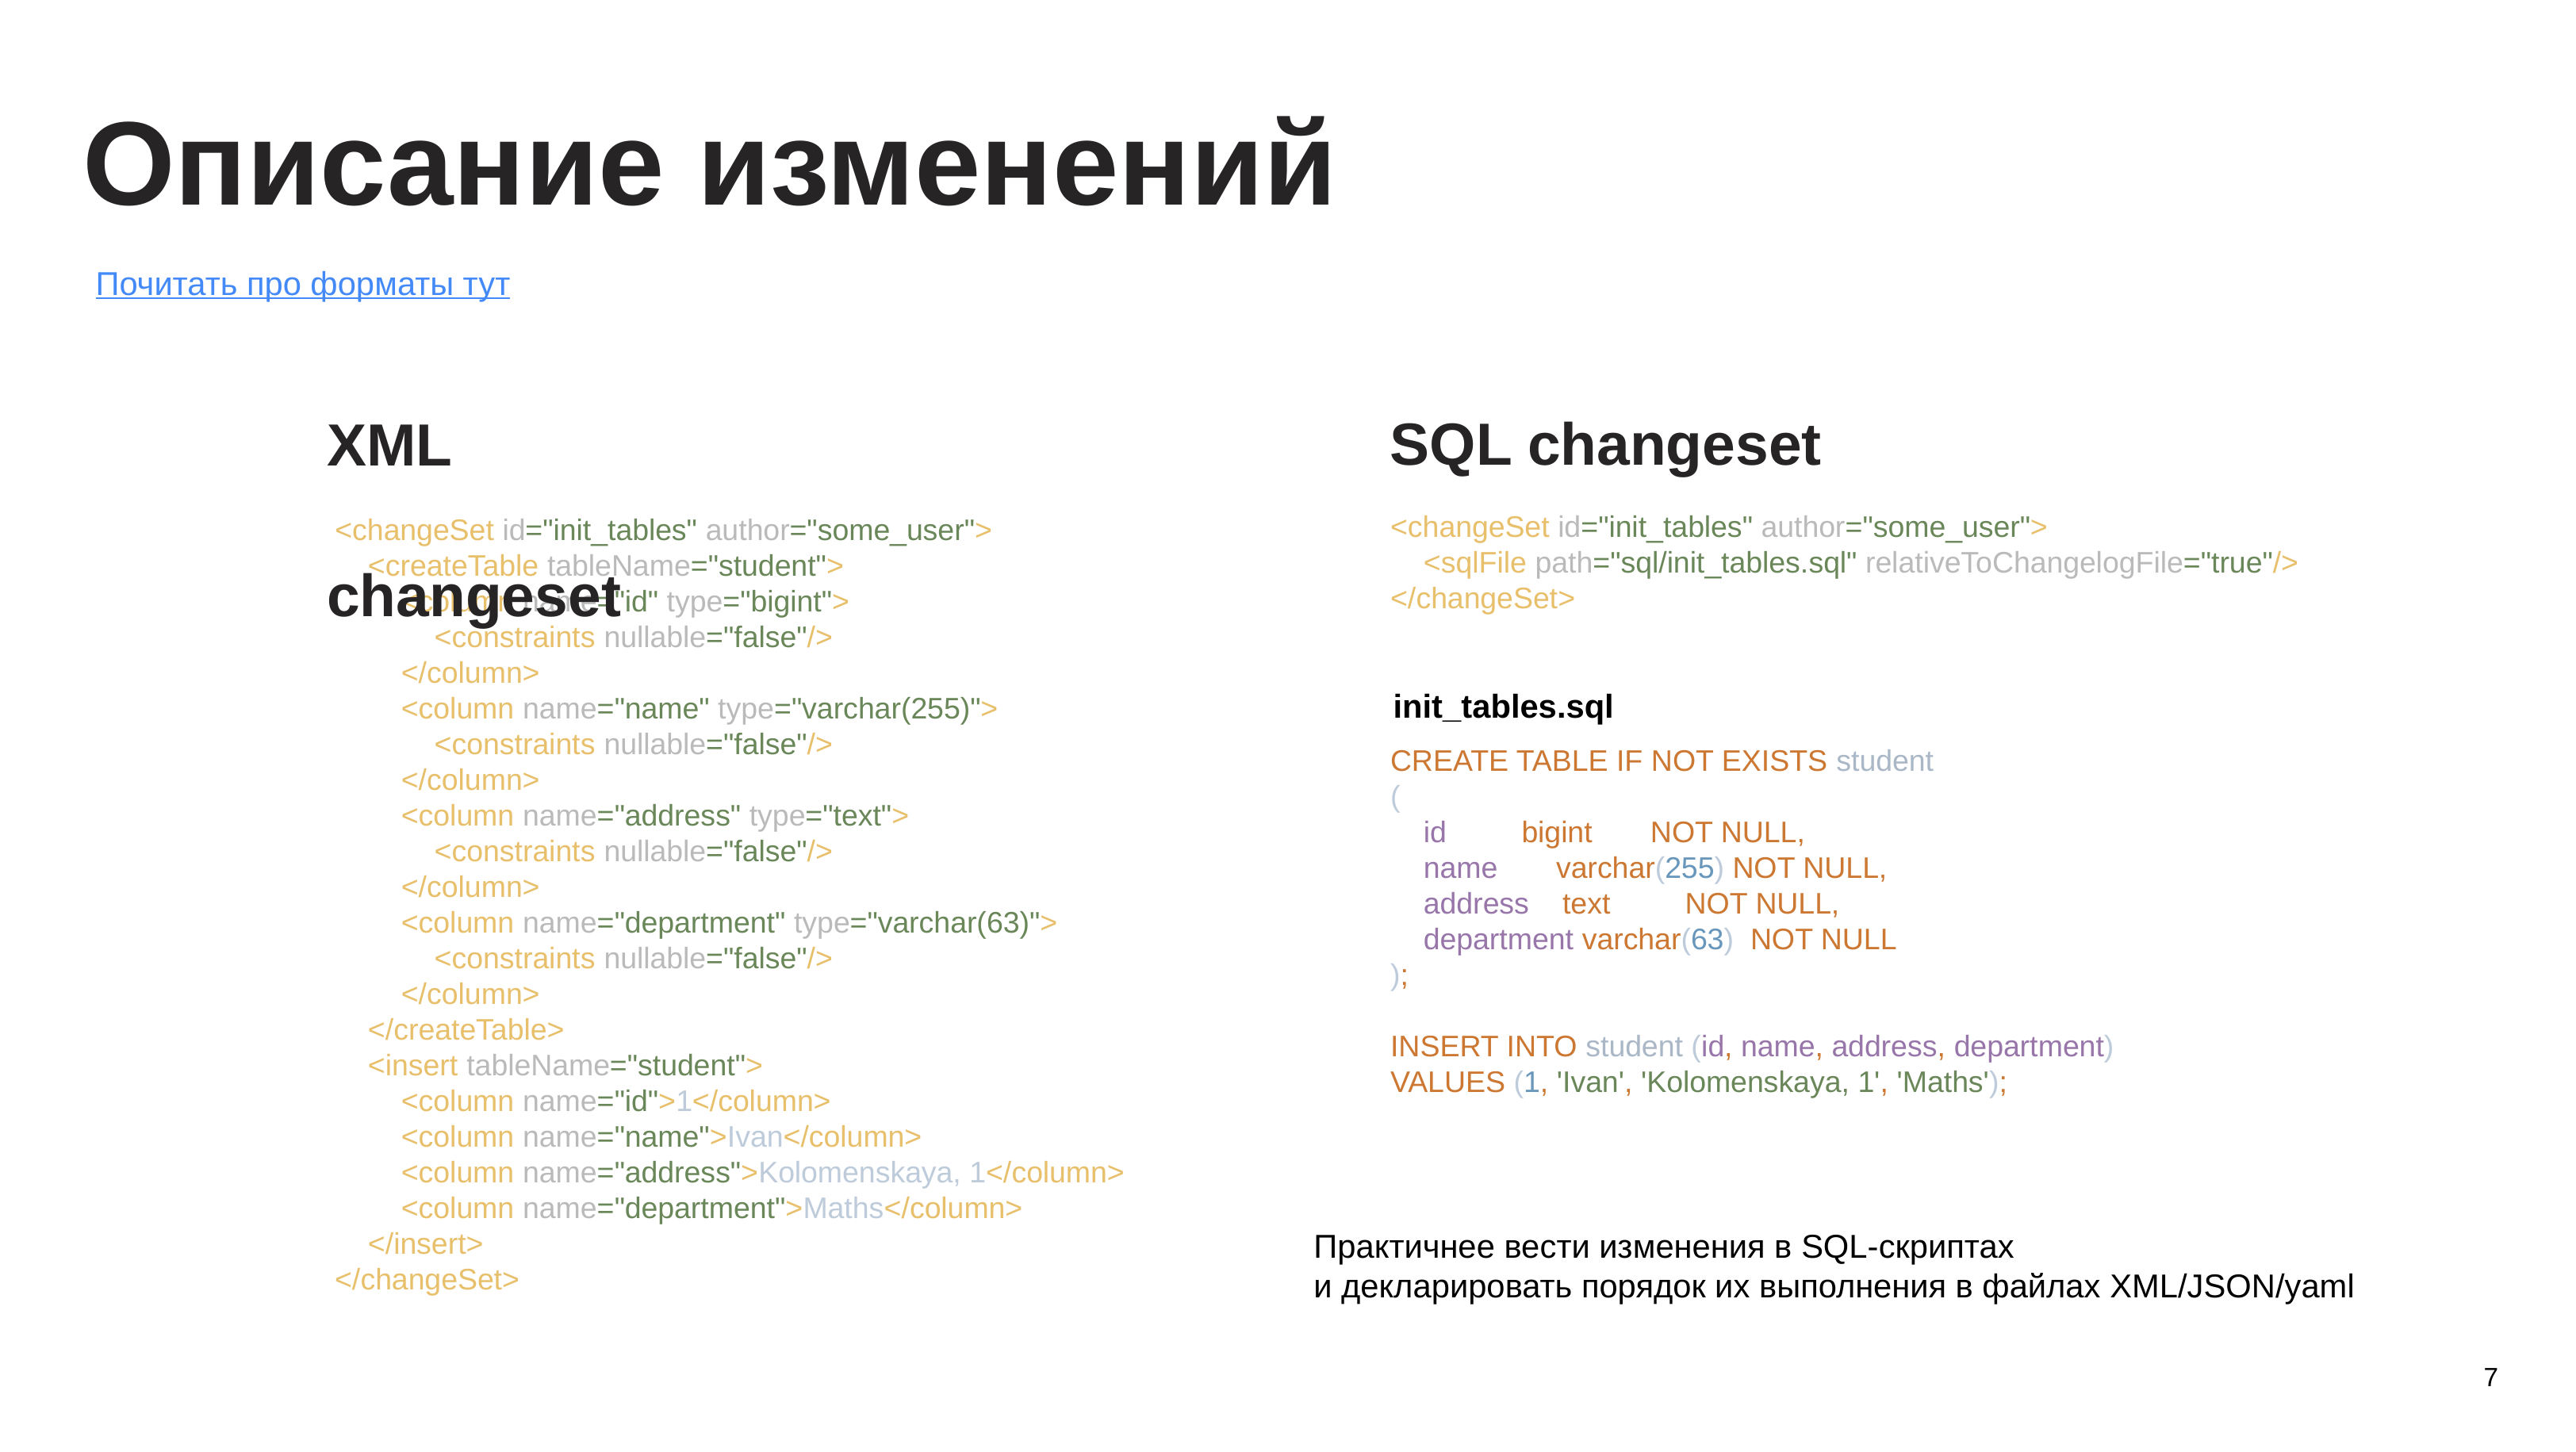

Описание изменений
Почитать про форматы тут
SQL changeset
XML changeset
    <changeSet id="init_tables" author="some_user">
        <createTable tableName="student">
            <column name="id" type="bigint">
                <constraints nullable="false"/>
            </column>
            <column name="name" type="varchar(255)">
                <constraints nullable="false"/>
            </column>
            <column name="address" type="text">
                <constraints nullable="false"/>
            </column>
            <column name="department" type="varchar(63)">
                <constraints nullable="false"/>
            </column>
        </createTable>
        <insert tableName="student">
            <column name="id">1</column>
            <column name="name">Ivan</column>
            <column name="address">Kolomenskaya, 1</column>
            <column name="department">Maths</column>
        </insert>
    </changeSet>
<changeSet id="init_tables" author="some_user">
    <sqlFile path="sql/init_tables.sql" relativeToChangelogFile="true"/>
</changeSet>
init_tables.sql
CREATE TABLE IF NOT EXISTS student
(
    id         bigint       NOT NULL,
    name       varchar(255) NOT NULL,
    address    text         NOT NULL,
    department varchar(63)  NOT NULL
);
INSERT INTO student (id, name, address, department)
VALUES (1, 'Ivan', 'Kolomenskaya, 1', 'Maths');
Практичнее вести изменения в SQL-скриптах
и декларировать порядок их выполнения в файлах XML/JSON/yaml
7